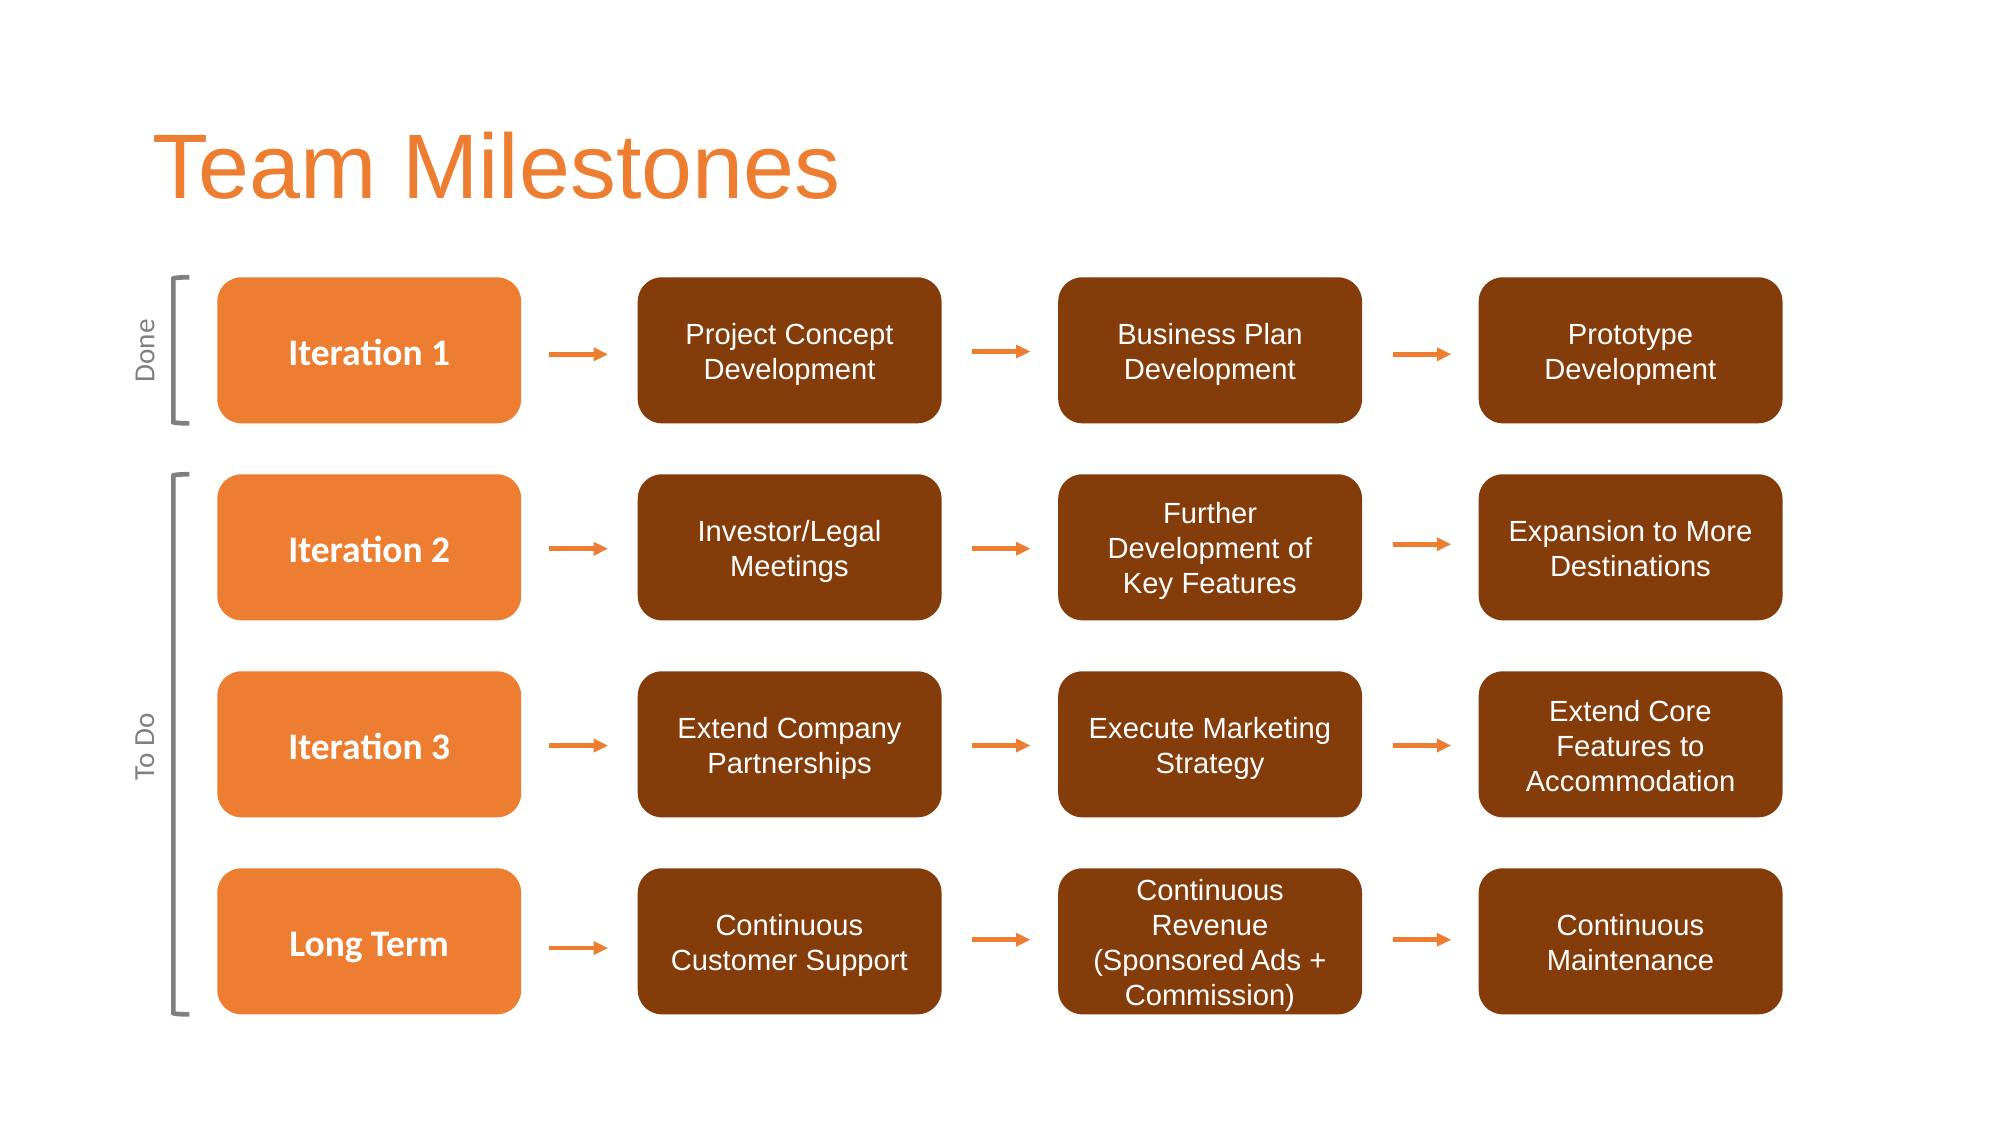

# Team Milestones

Prototype Development
Business Plan Development
Project Concept Development
Iteration 1
Done

Further Development of Key Features
Expansion to More Destinations
Investor/Legal Meetings
Iteration 2
Extend Core Features to Accommodation
Iteration 3
Extend Company Partnerships
Execute Marketing Strategy
To Do
Continuous Maintenance
Long Term
Continuous Customer Support
Continuous Revenue (Sponsored Ads + Commission)